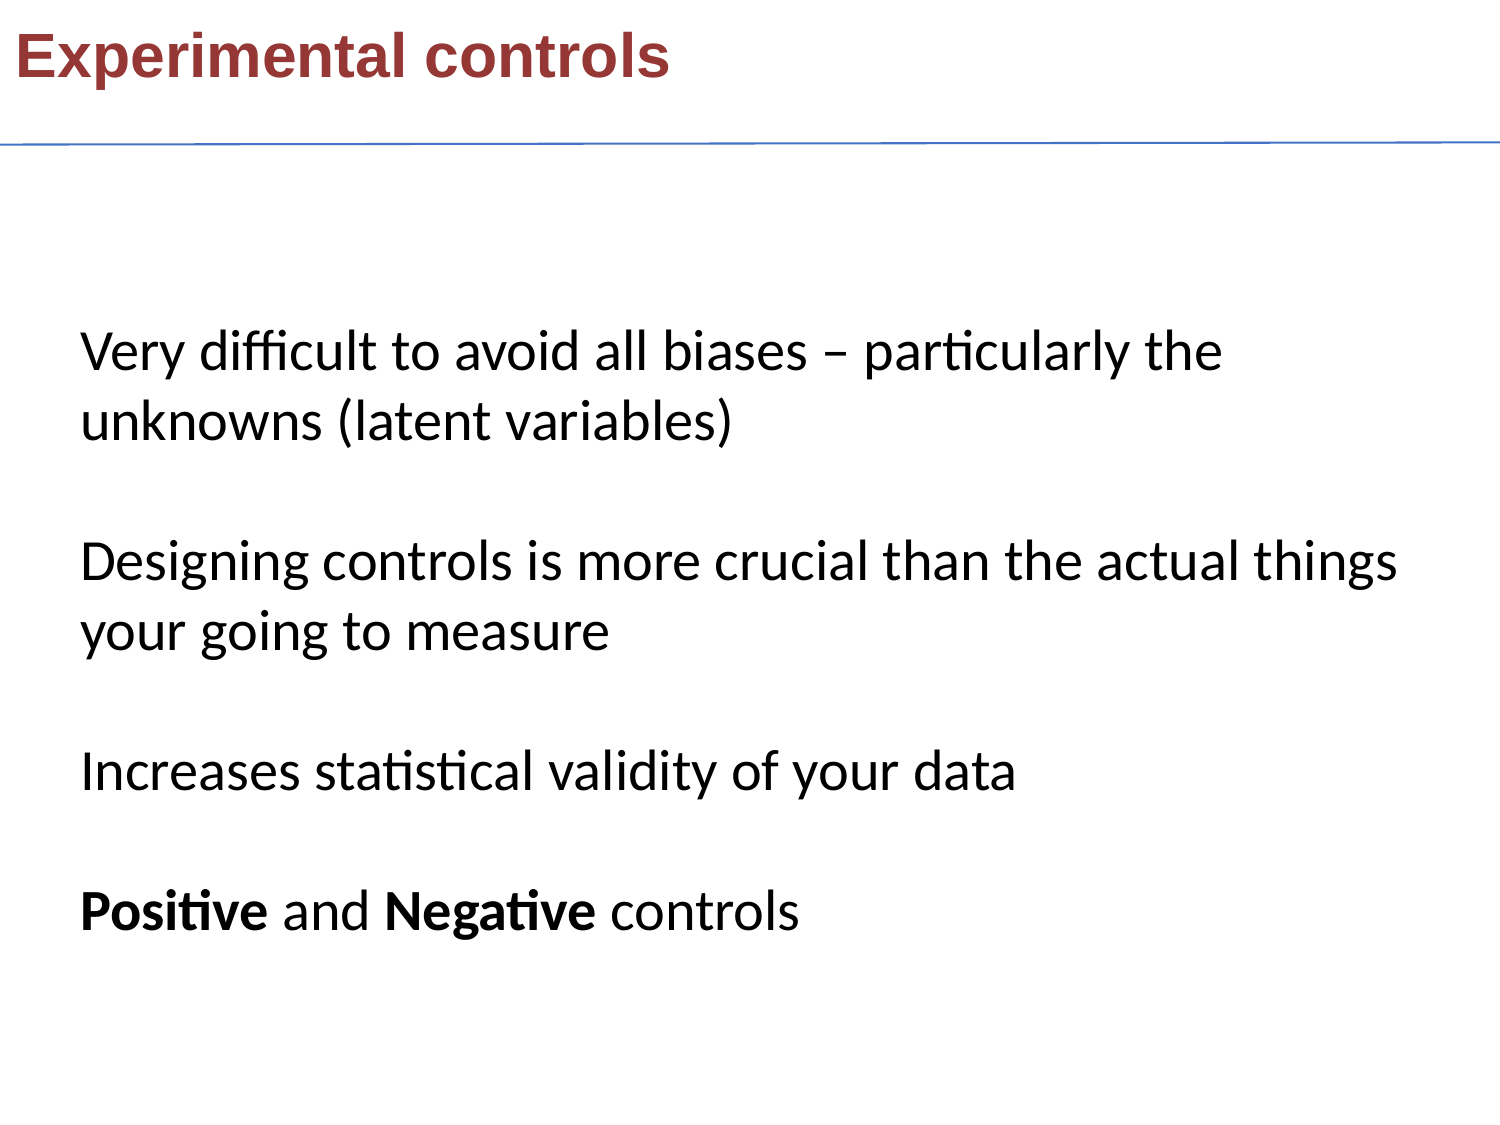

Experimental controls
Very difficult to avoid all biases – particularly the unknowns (latent variables)

Designing controls is more crucial than the actual things your going to measure

Increases statistical validity of your data

Positive and Negative controls